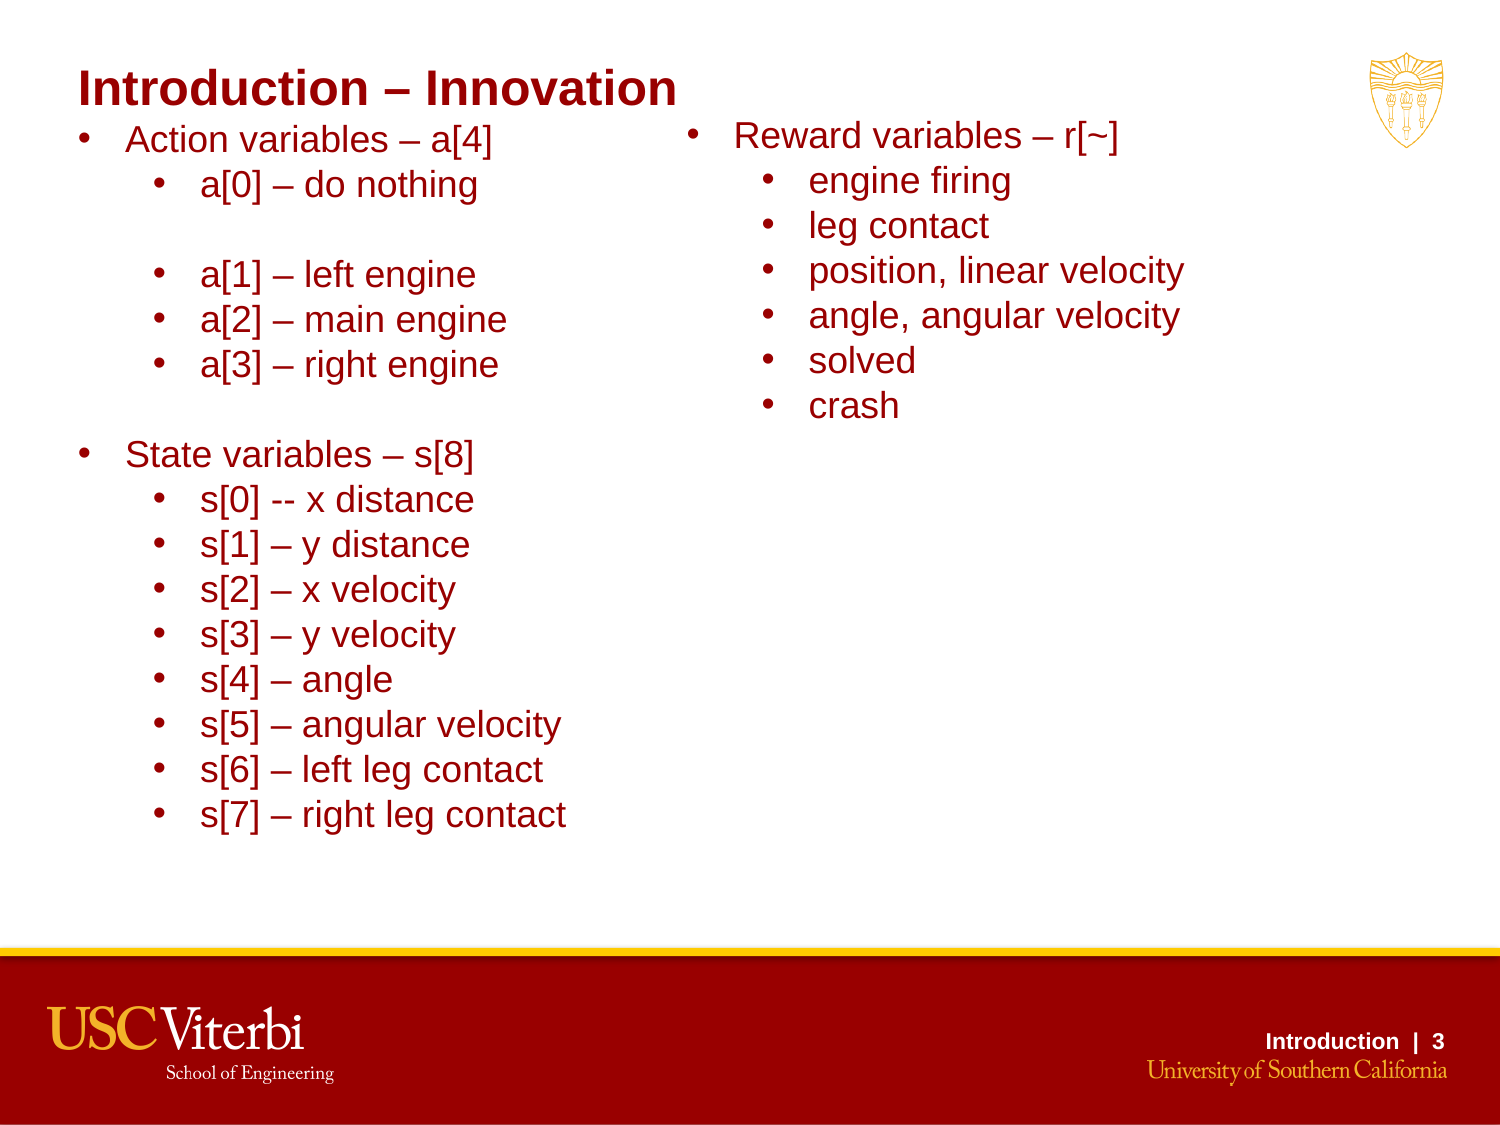

Introduction – Innovation
Action variables – a[4]
a[0] – do nothing
a[1] – left engine
a[2] – main engine
a[3] – right engine

State variables – s[8]
s[0] -- x distance
s[1] – y distance
s[2] – x velocity
s[3] – y velocity
s[4] – angle
s[5] – angular velocity
s[6] – left leg contact
s[7] – right leg contact

Reward variables – r[~]
engine firing
leg contact
position, linear velocity
angle, angular velocity
solved
crash

Introduction  |  3